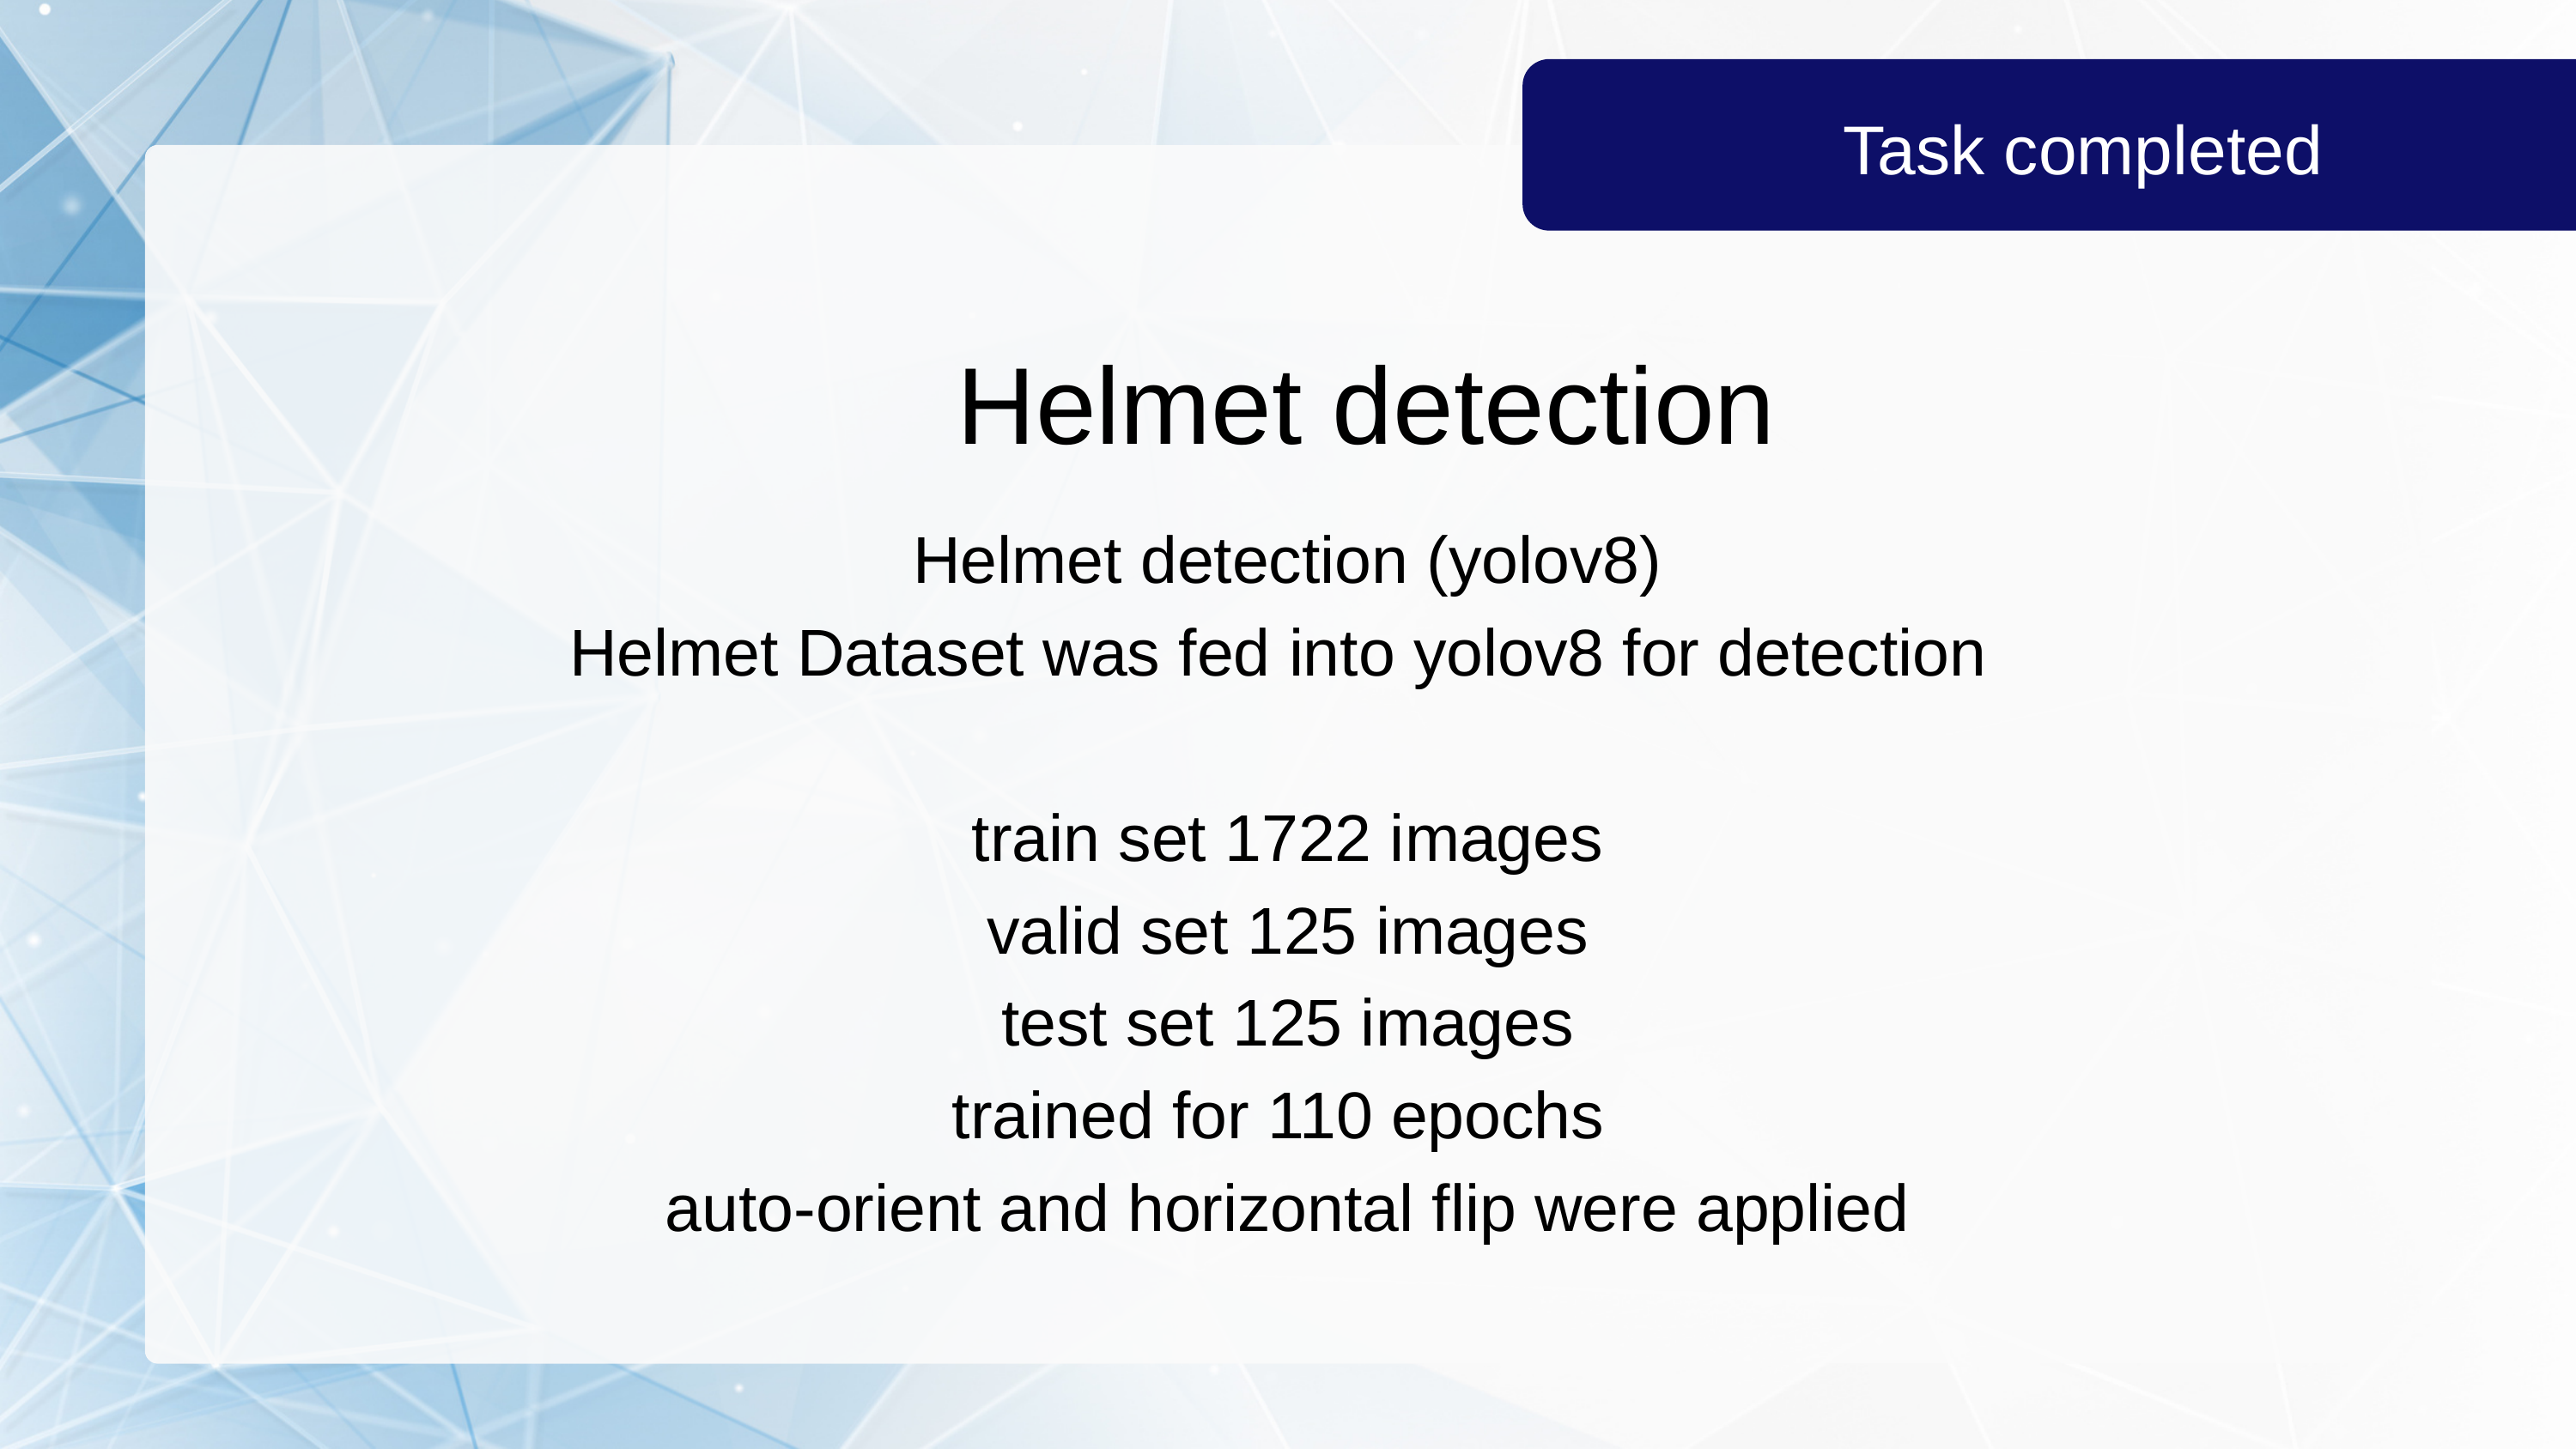

Task completed

Helmet detection
Helmet detection (yolov8)
Helmet Dataset was fed into yolov8 for detection

train set 1722 images
valid set 125 images
test set 125 images
trained for 110 epochs
auto-orient and horizontal flip were applied